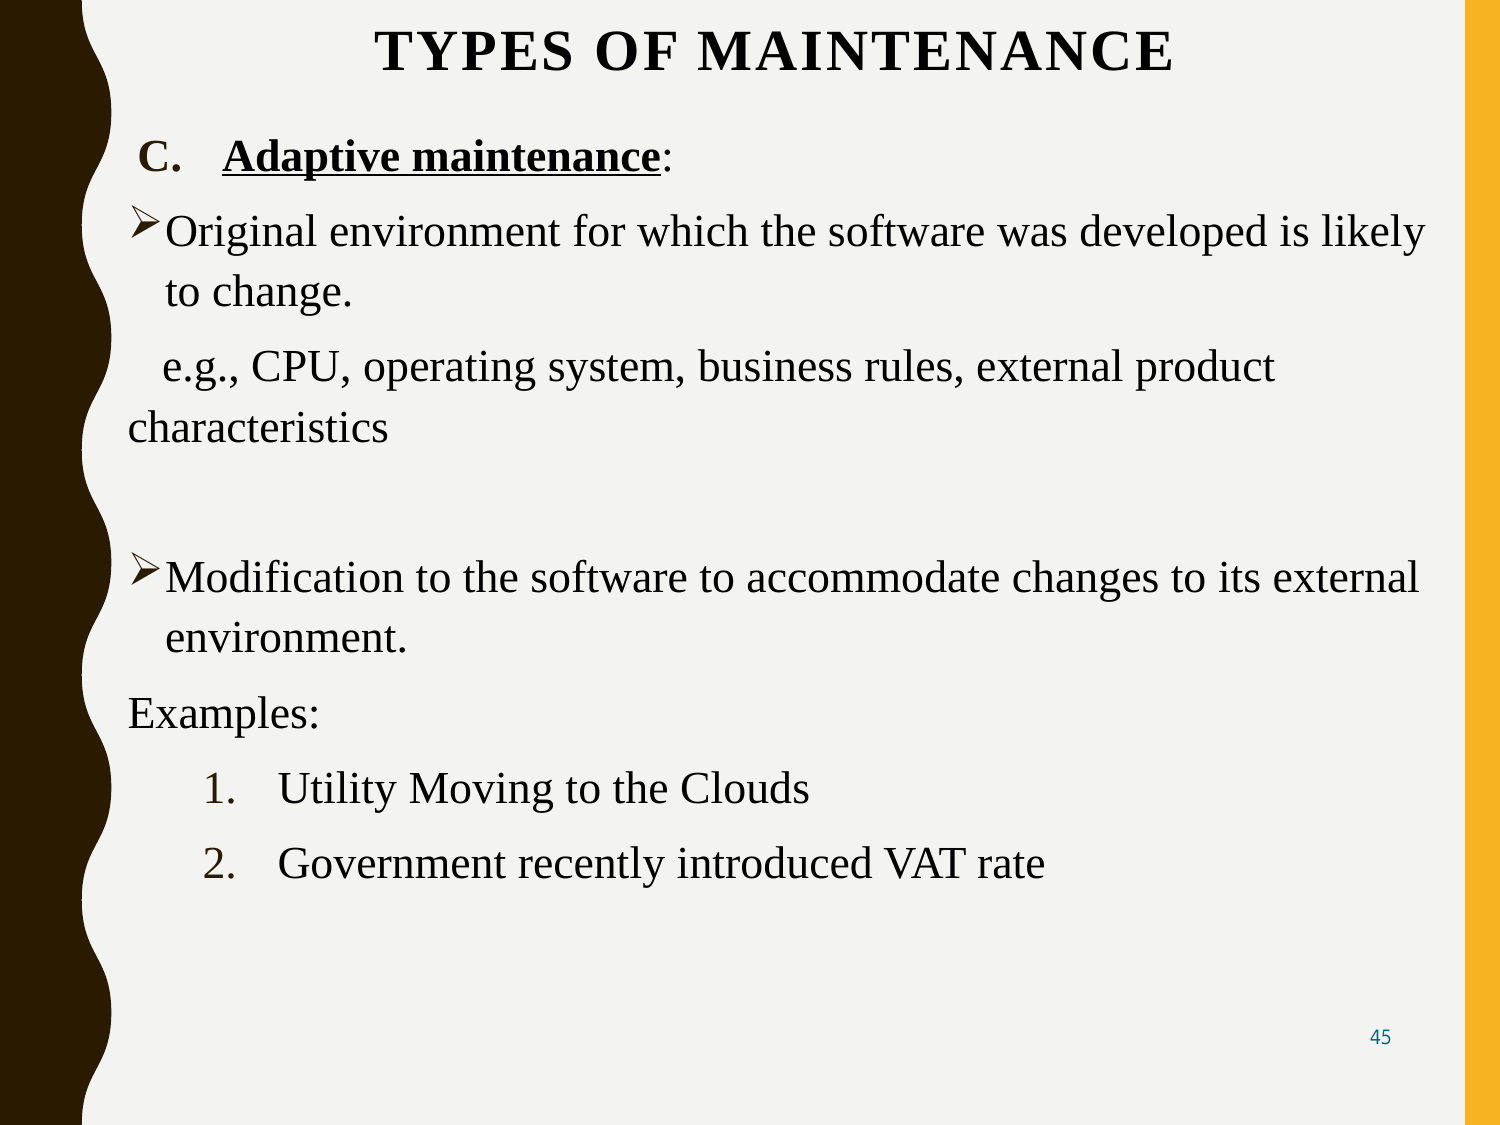

# Types of maintenance
Adaptive maintenance:
Original environment for which the software was developed is likely to change.
   e.g., CPU, operating system, business rules, external product characteristics

Modification to the software to accommodate changes to its external environment.
Examples:
Utility Moving to the Clouds
Government recently introduced VAT rate
45